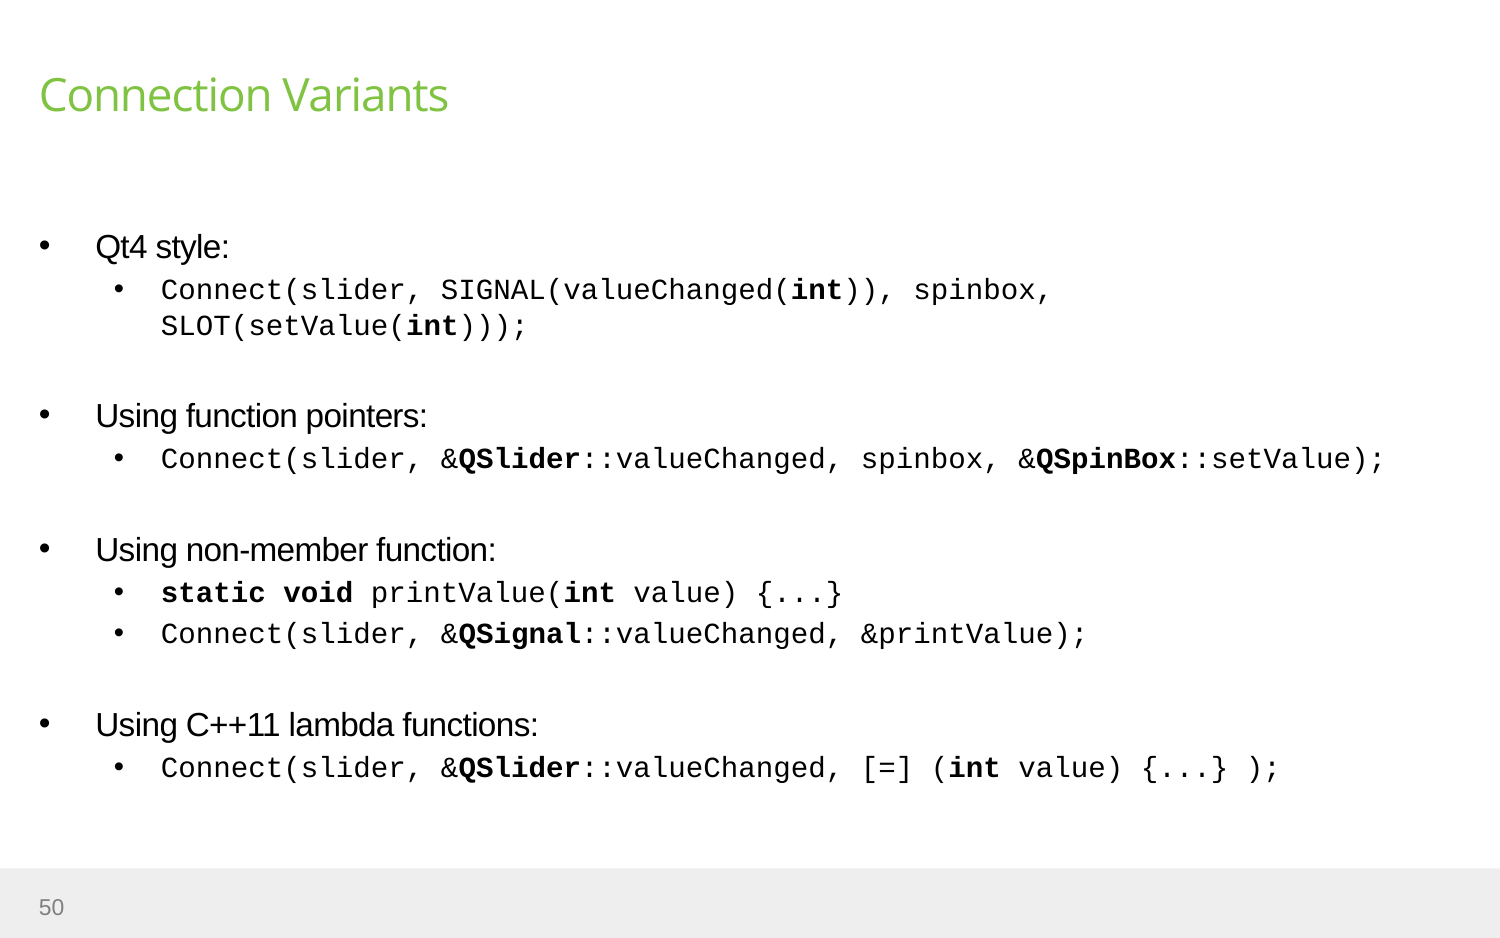

# Connection Variants
Qt4 style:
Connect(slider, SIGNAL(valueChanged(int)), spinbox, SLOT(setValue(int)));

Using function pointers:
Connect(slider, &QSlider::valueChanged, spinbox, &QSpinBox::setValue);

Using non-member function:
static void printValue(int value) {...}
Connect(slider, &QSignal::valueChanged, &printValue);

Using C++11 lambda functions:
Connect(slider, &QSlider::valueChanged, [=] (int value) {...} );
50